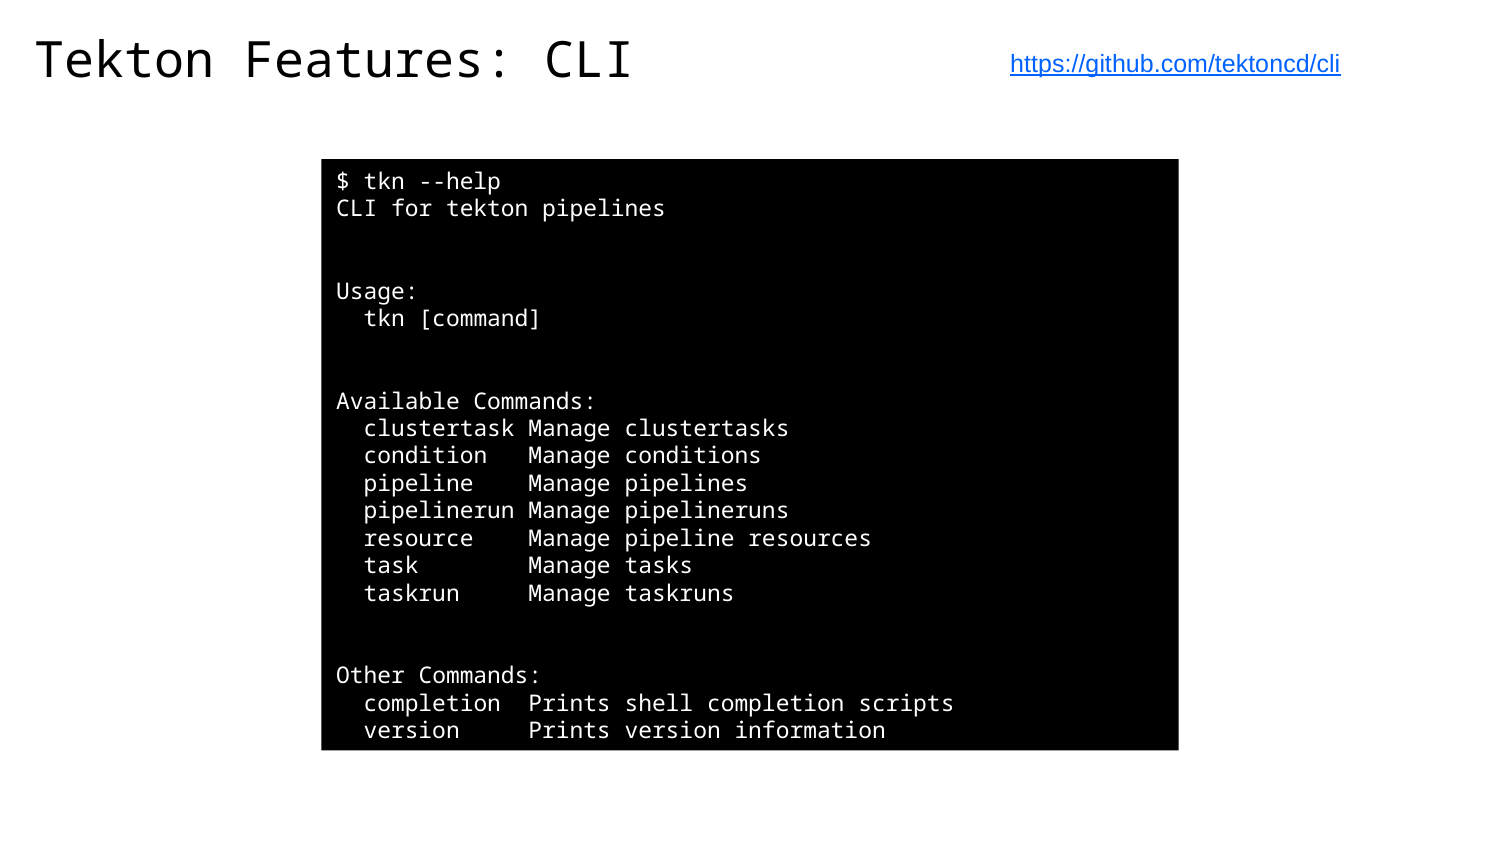

# Tekton Features: CLI
https://github.com/tektoncd/cli
$ tkn --help
CLI for tekton pipelines

Usage:
  tkn [command]

Available Commands:
  clustertask Manage clustertasks
  condition   Manage conditions
  pipeline    Manage pipelines
  pipelinerun Manage pipelineruns
  resource    Manage pipeline resources
  task        Manage tasks
  taskrun     Manage taskruns

Other Commands:
  completion  Prints shell completion scripts
  version     Prints version information